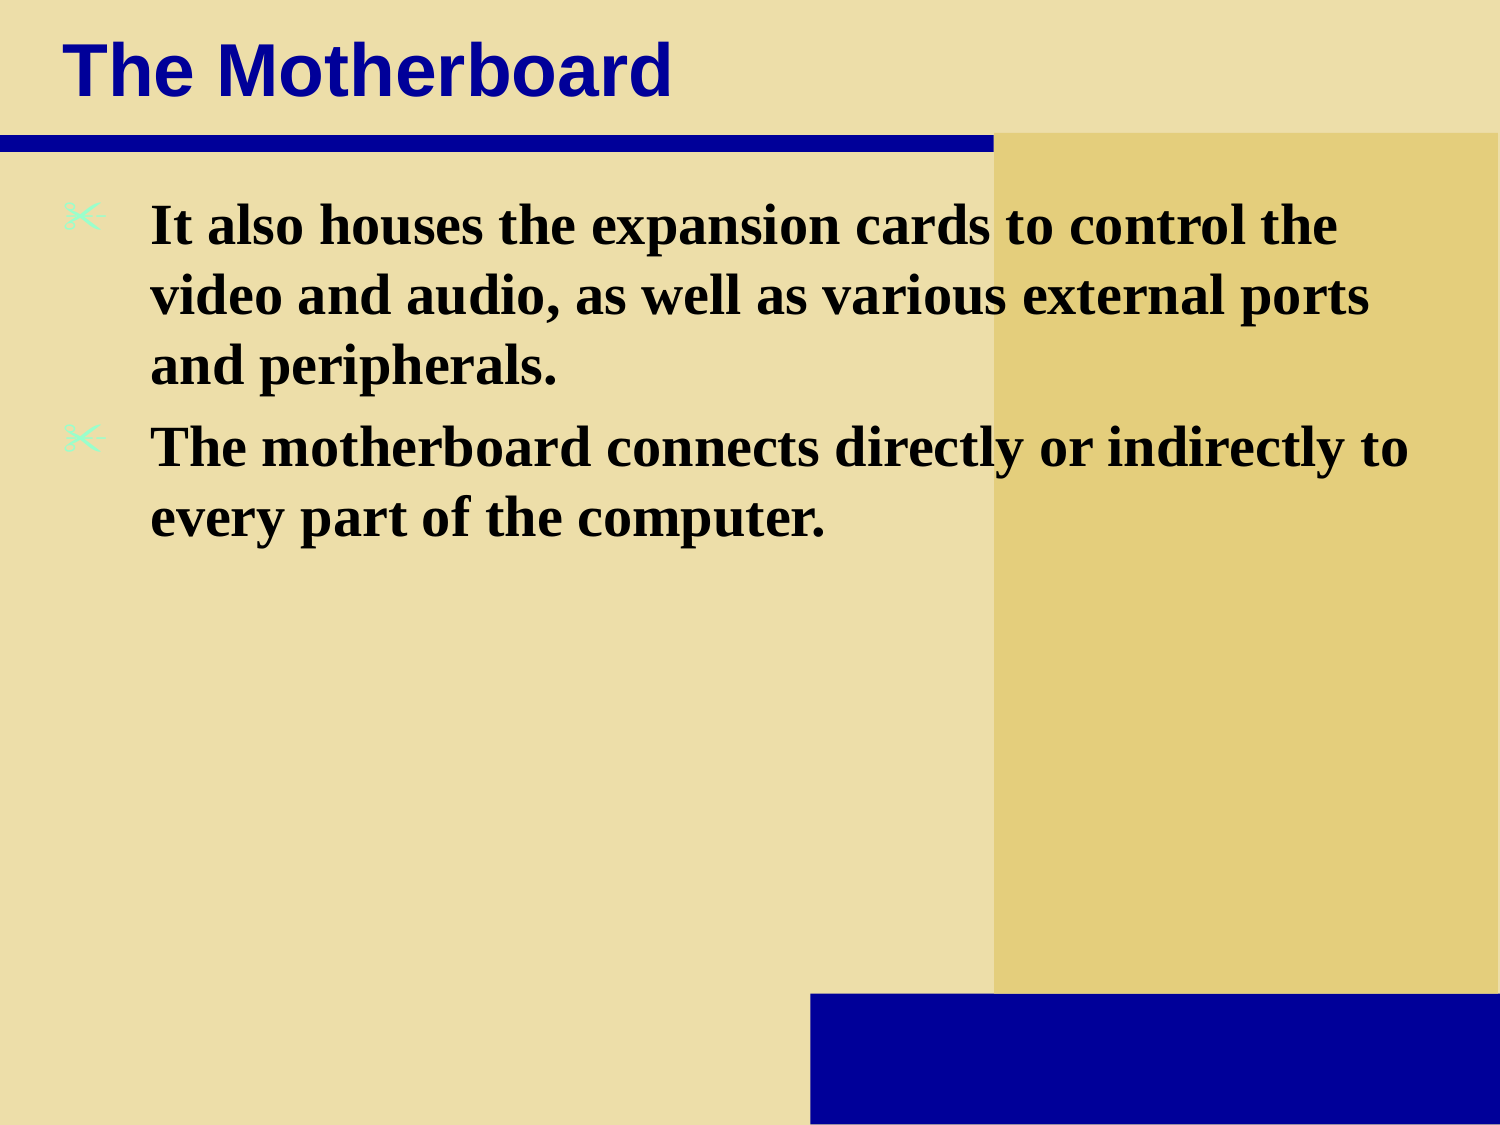

# The Motherboard
It also houses the expansion cards to control the video and audio, as well as various external ports and peripherals.
The motherboard connects directly or indirectly to every part of the computer.